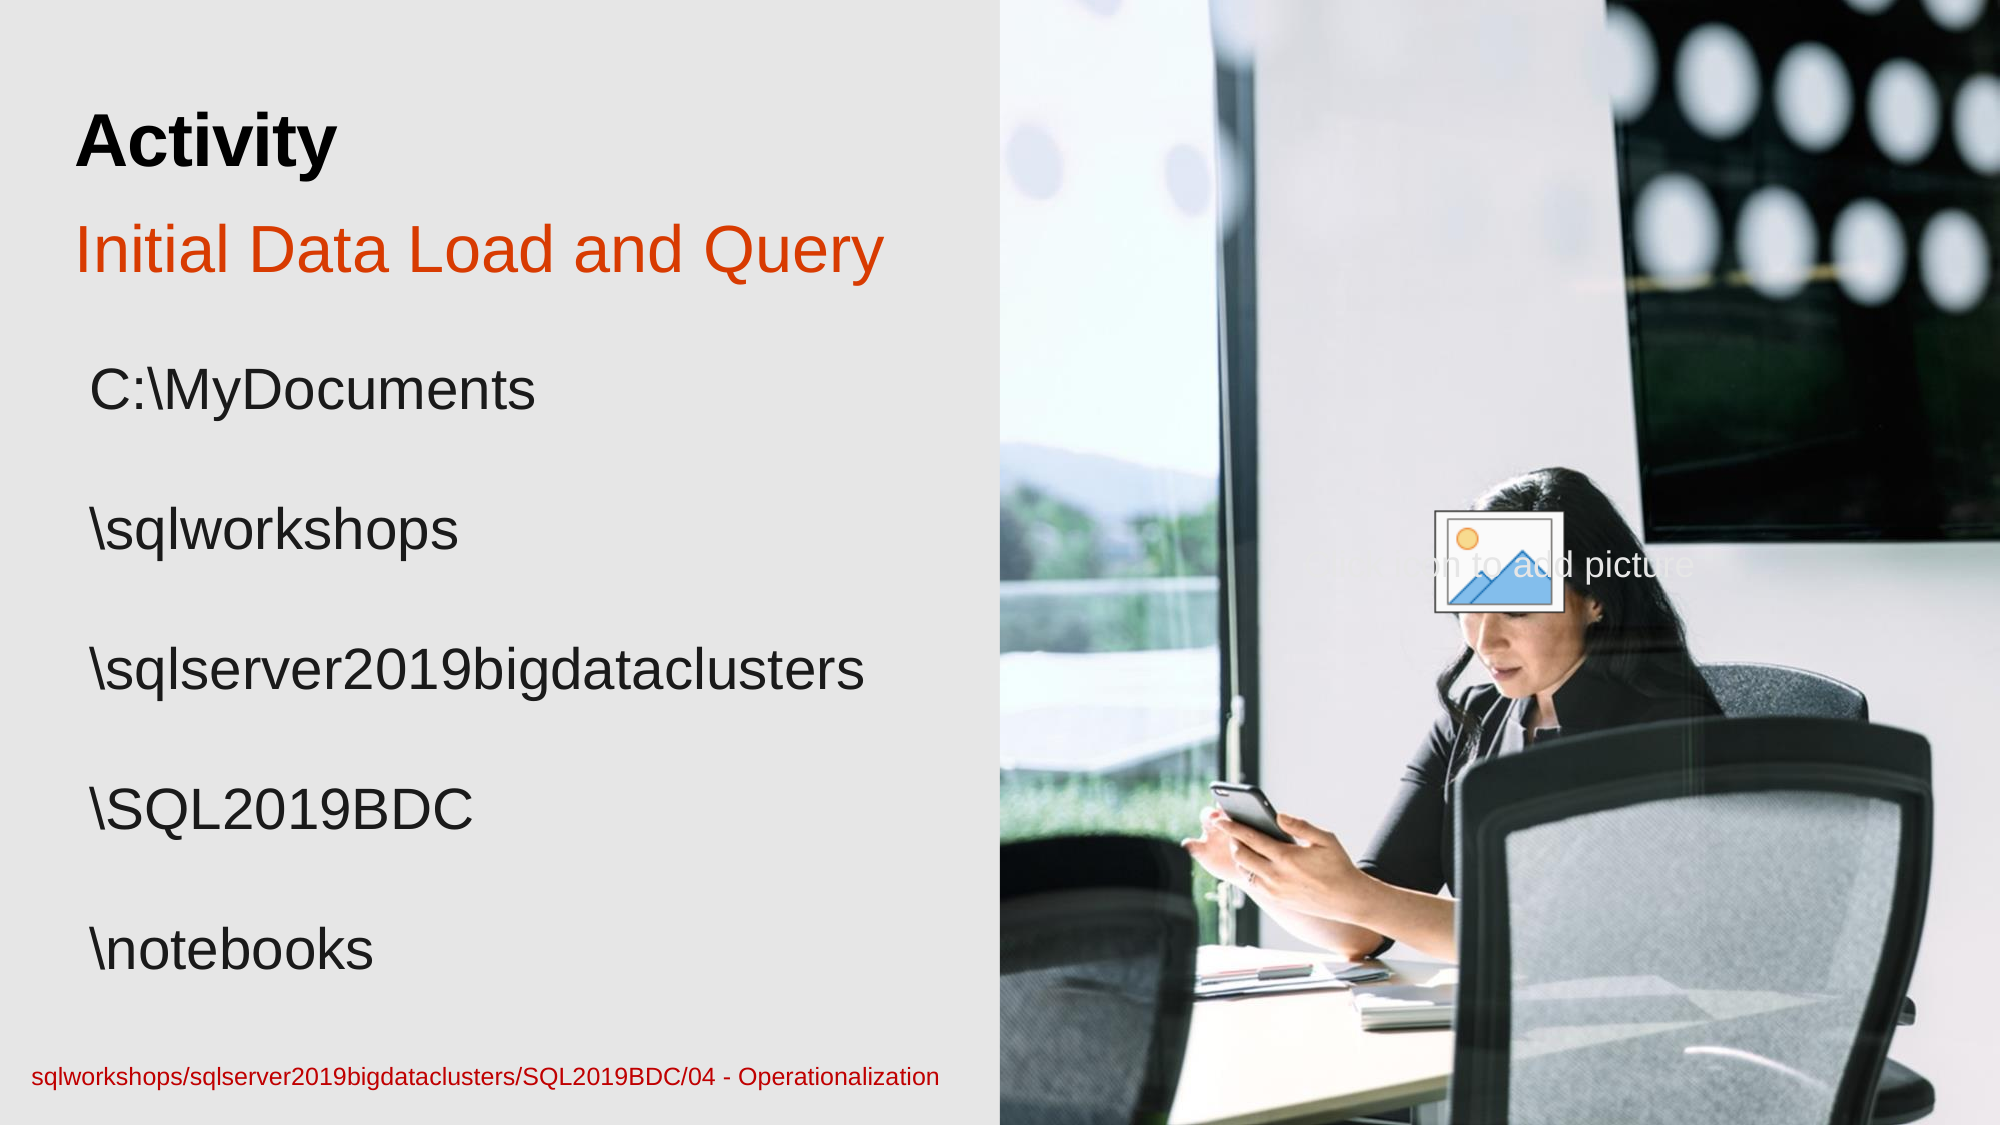

# Activity
Initial Data Load and Query
C:\MyDocuments

\sqlworkshops

\sqlserver2019bigdataclusters

\SQL2019BDC

\notebooks
sqlworkshops/sqlserver2019bigdataclusters/SQL2019BDC/04 - Operationalization